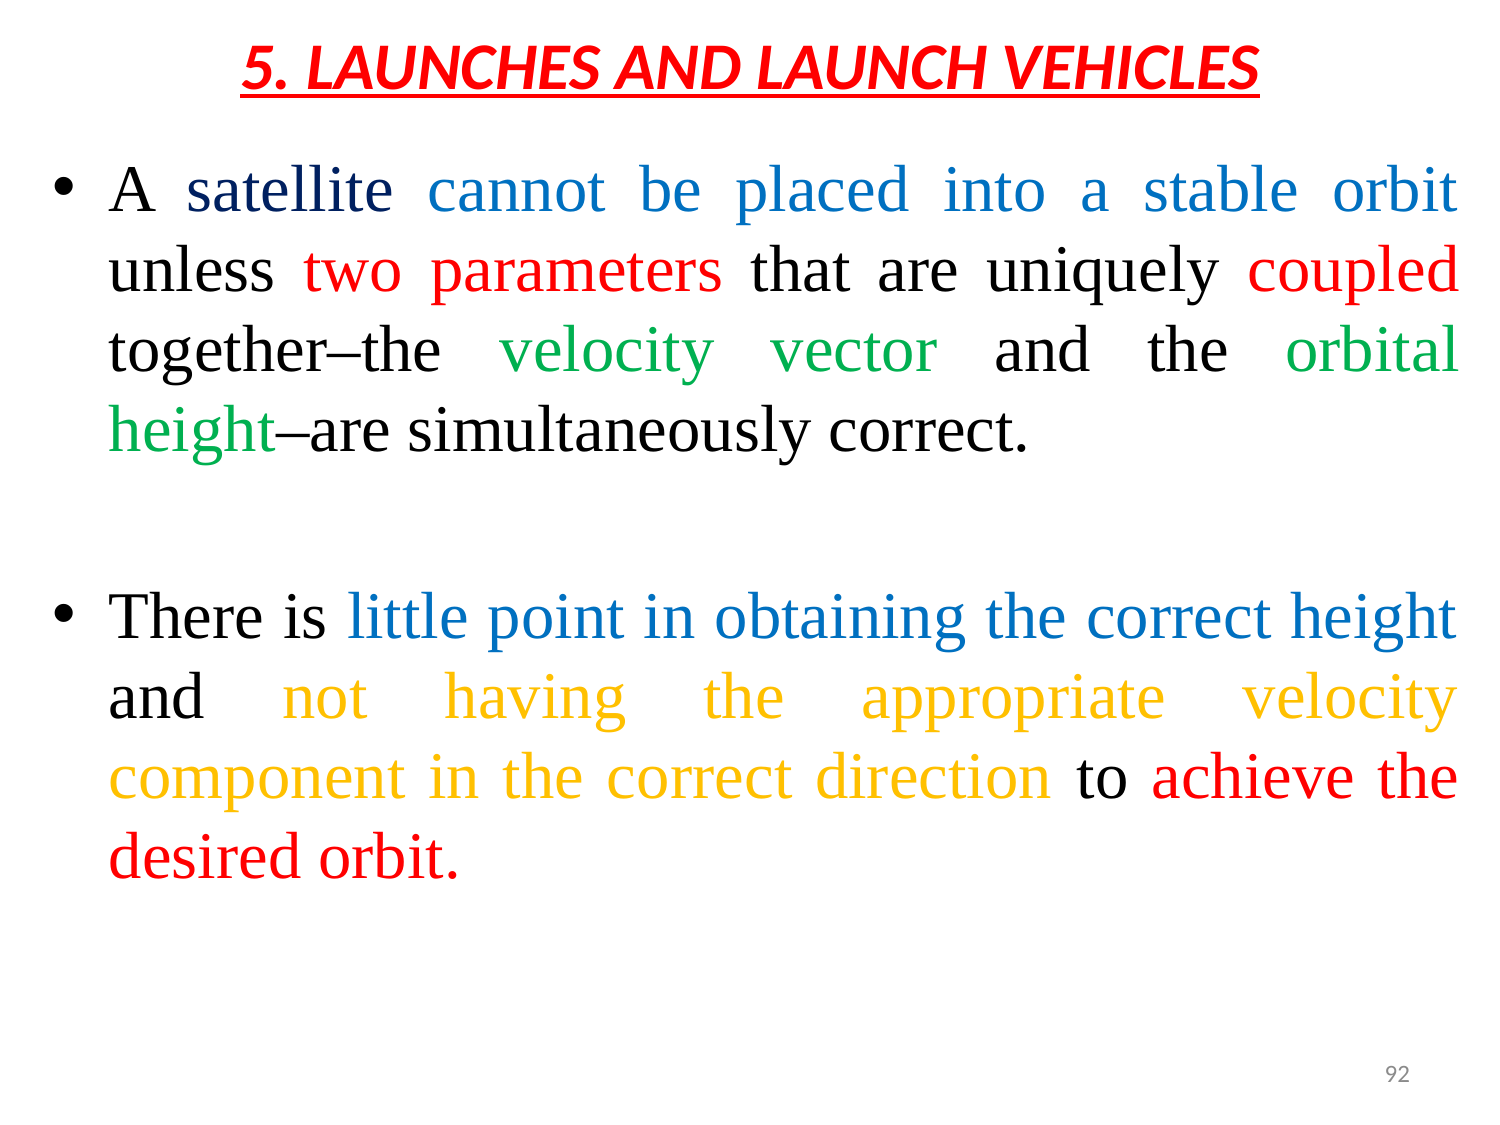

# 5. LAUNCHES AND LAUNCH VEHICLES
A satellite cannot be placed into a stable orbit unless two parameters that are uniquely coupled together–the velocity vector and the orbital height–are simultaneously correct.

There is little point in obtaining the correct height and not having the appropriate velocity component in the correct direction to achieve the desired orbit.
92